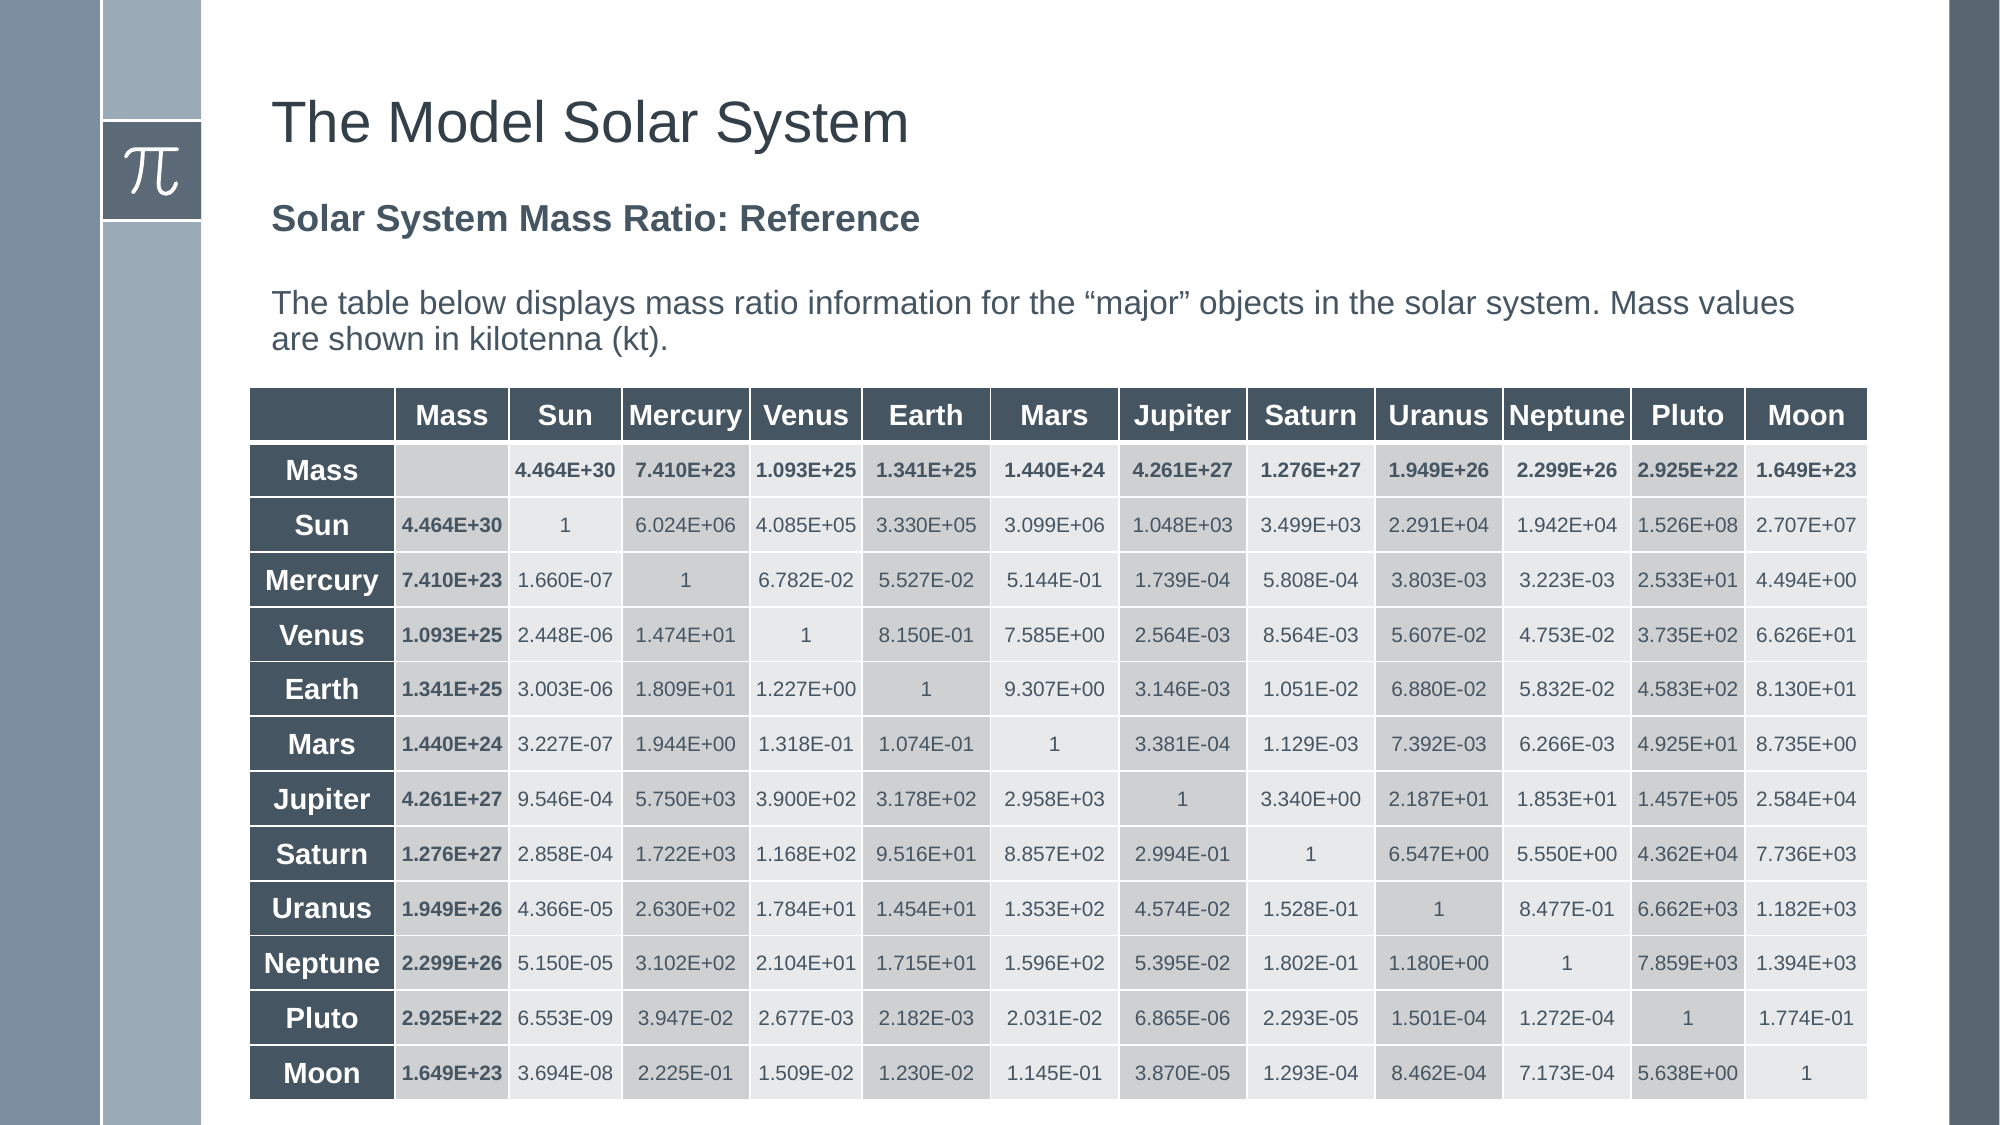

# The Model Solar System
Solar System Mass Ratio: Reference
The table below displays mass ratio information for the “major” objects in the solar system. Mass values are shown in kilotenna (kt).
|  | Mass | Sun | Mercury | Venus | Earth | Mars | Jupiter | Saturn | Uranus | Neptune | Pluto | Moon |
| --- | --- | --- | --- | --- | --- | --- | --- | --- | --- | --- | --- | --- |
| Mass |  | 4.464E+30 | 7.410E+23 | 1.093E+25 | 1.341E+25 | 1.440E+24 | 4.261E+27 | 1.276E+27 | 1.949E+26 | 2.299E+26 | 2.925E+22 | 1.649E+23 |
| Sun | 4.464E+30 | 1 | 6.024E+06 | 4.085E+05 | 3.330E+05 | 3.099E+06 | 1.048E+03 | 3.499E+03 | 2.291E+04 | 1.942E+04 | 1.526E+08 | 2.707E+07 |
| Mercury | 7.410E+23 | 1.660E-07 | 1 | 6.782E-02 | 5.527E-02 | 5.144E-01 | 1.739E-04 | 5.808E-04 | 3.803E-03 | 3.223E-03 | 2.533E+01 | 4.494E+00 |
| Venus | 1.093E+25 | 2.448E-06 | 1.474E+01 | 1 | 8.150E-01 | 7.585E+00 | 2.564E-03 | 8.564E-03 | 5.607E-02 | 4.753E-02 | 3.735E+02 | 6.626E+01 |
| Earth | 1.341E+25 | 3.003E-06 | 1.809E+01 | 1.227E+00 | 1 | 9.307E+00 | 3.146E-03 | 1.051E-02 | 6.880E-02 | 5.832E-02 | 4.583E+02 | 8.130E+01 |
| Mars | 1.440E+24 | 3.227E-07 | 1.944E+00 | 1.318E-01 | 1.074E-01 | 1 | 3.381E-04 | 1.129E-03 | 7.392E-03 | 6.266E-03 | 4.925E+01 | 8.735E+00 |
| Jupiter | 4.261E+27 | 9.546E-04 | 5.750E+03 | 3.900E+02 | 3.178E+02 | 2.958E+03 | 1 | 3.340E+00 | 2.187E+01 | 1.853E+01 | 1.457E+05 | 2.584E+04 |
| Saturn | 1.276E+27 | 2.858E-04 | 1.722E+03 | 1.168E+02 | 9.516E+01 | 8.857E+02 | 2.994E-01 | 1 | 6.547E+00 | 5.550E+00 | 4.362E+04 | 7.736E+03 |
| Uranus | 1.949E+26 | 4.366E-05 | 2.630E+02 | 1.784E+01 | 1.454E+01 | 1.353E+02 | 4.574E-02 | 1.528E-01 | 1 | 8.477E-01 | 6.662E+03 | 1.182E+03 |
| Neptune | 2.299E+26 | 5.150E-05 | 3.102E+02 | 2.104E+01 | 1.715E+01 | 1.596E+02 | 5.395E-02 | 1.802E-01 | 1.180E+00 | 1 | 7.859E+03 | 1.394E+03 |
| Pluto | 2.925E+22 | 6.553E-09 | 3.947E-02 | 2.677E-03 | 2.182E-03 | 2.031E-02 | 6.865E-06 | 2.293E-05 | 1.501E-04 | 1.272E-04 | 1 | 1.774E-01 |
| Moon | 1.649E+23 | 3.694E-08 | 2.225E-01 | 1.509E-02 | 1.230E-02 | 1.145E-01 | 3.870E-05 | 1.293E-04 | 8.462E-04 | 7.173E-04 | 5.638E+00 | 1 |